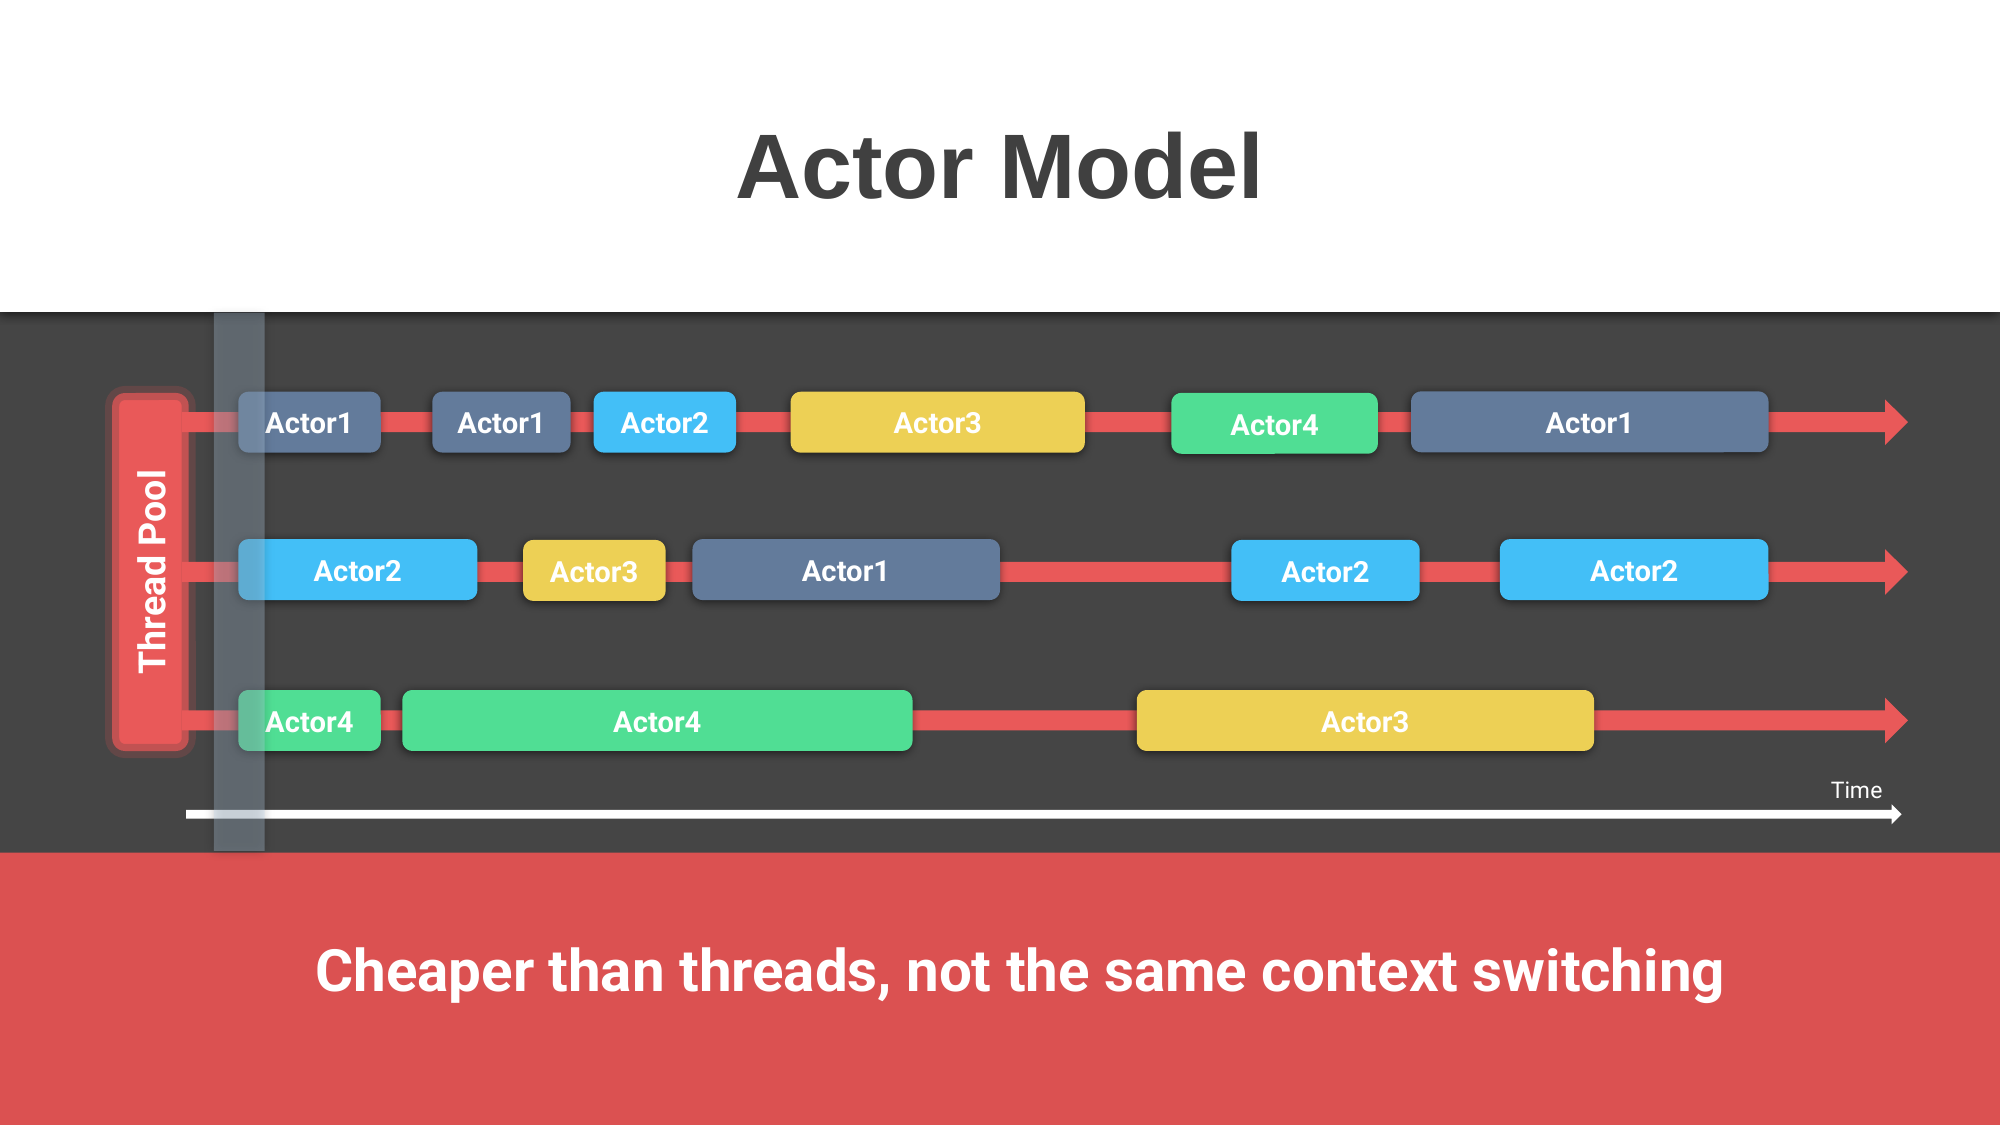

# Actor Model

Actor1
Actor1
Actor1
Actor2
Actor3
Actor4

Thread Pool
Actor2
Actor1
Actor2
Actor3
Actor2

Actor4
Actor4
Actor3

Time

Cheaper than threads, not the same context switching